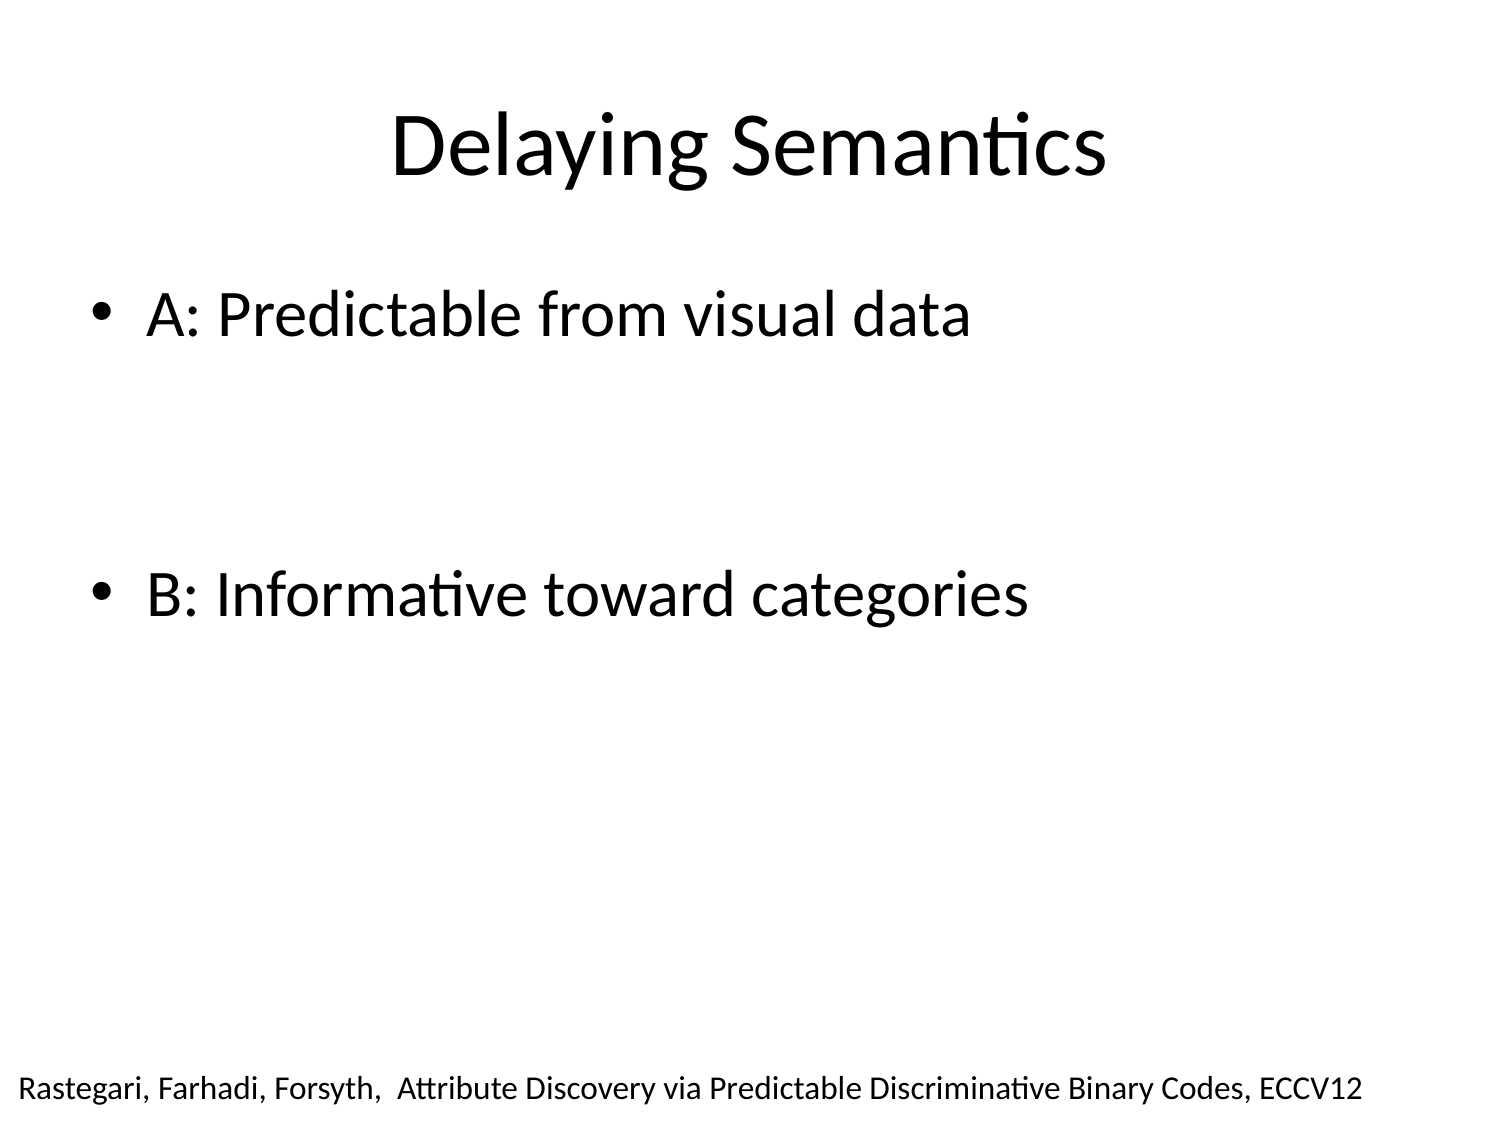

# Delaying Semantics
A: Predictable from visual data

B: Informative toward categories

Rastegari, Farhadi, Forsyth,  Attribute Discovery via Predictable Discriminative Binary Codes, ECCV12